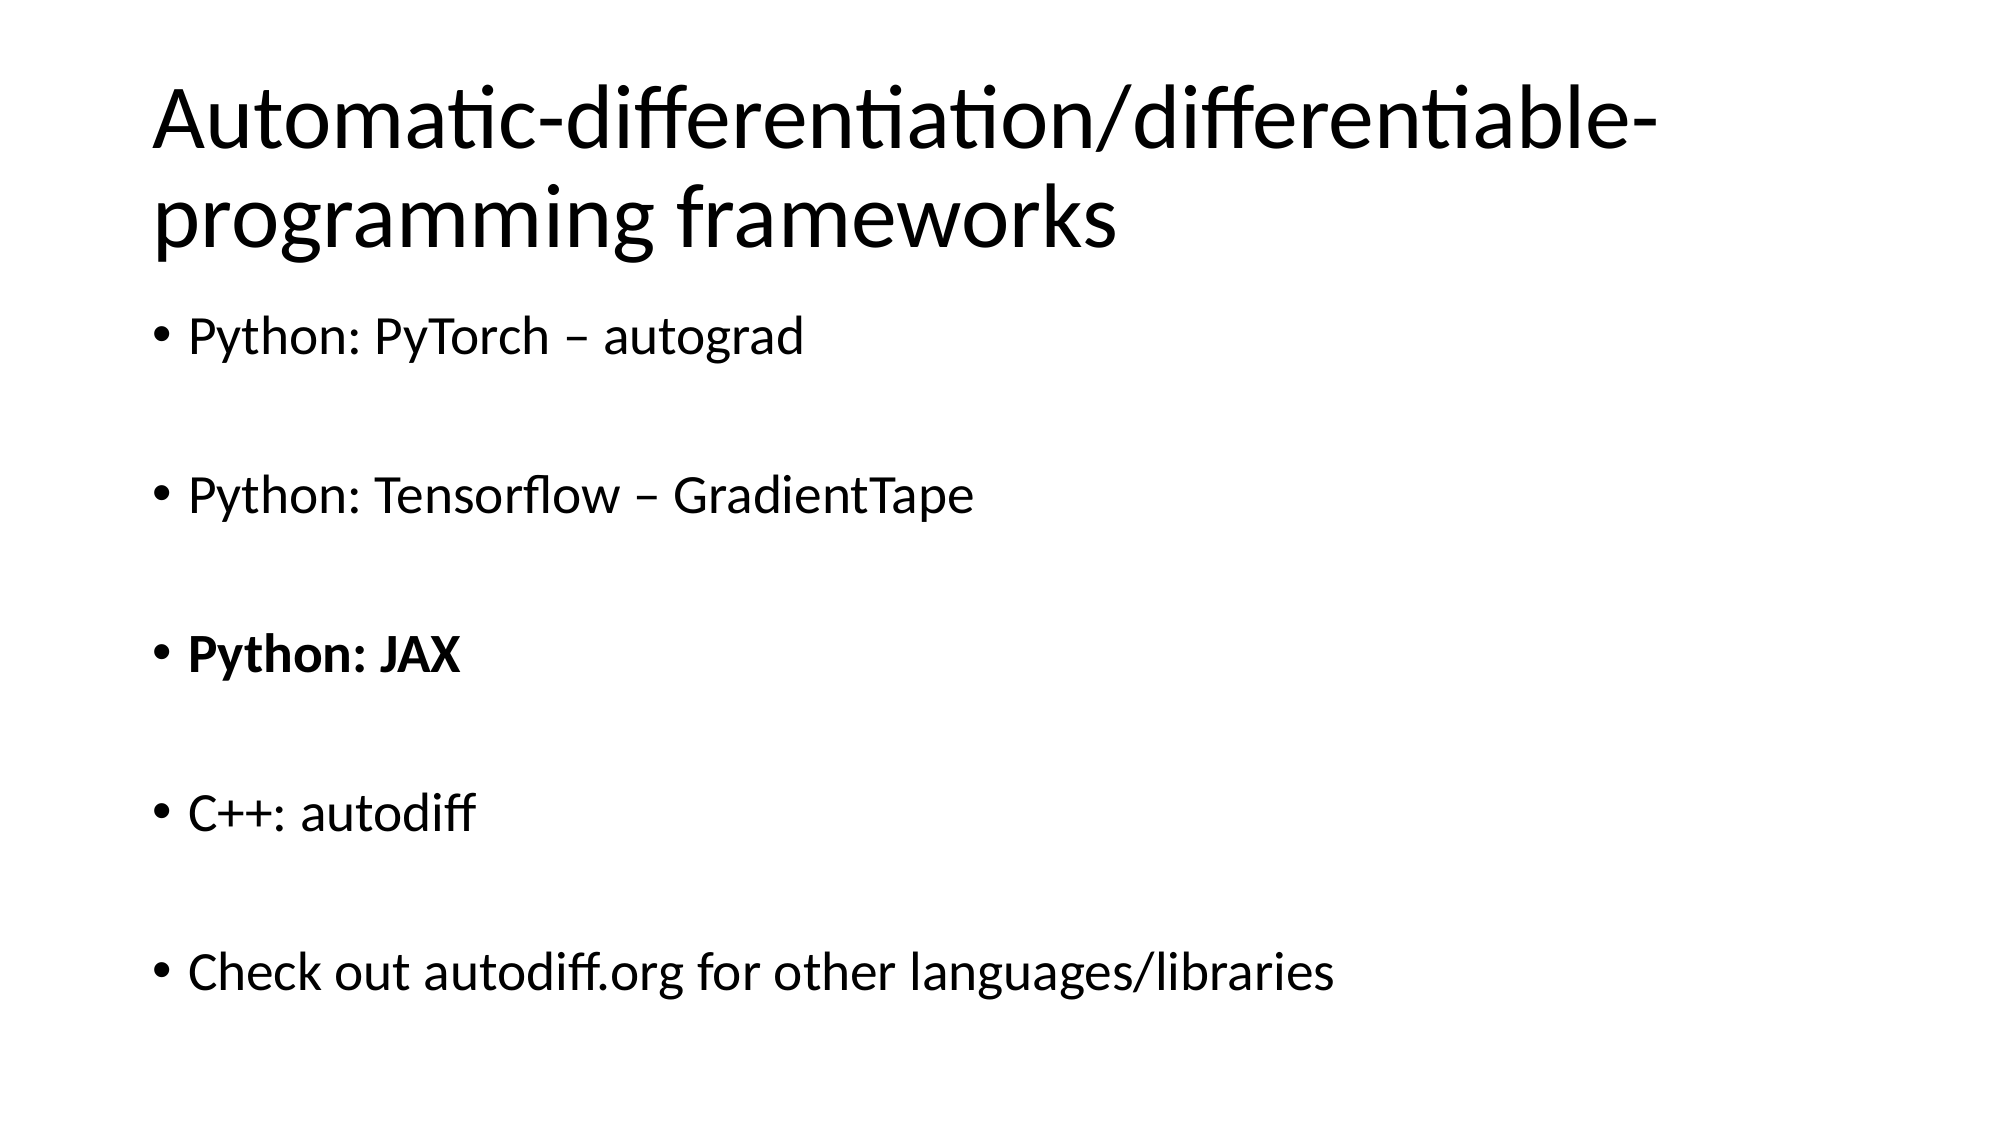

# Automatic-differentiation/differentiable-programming frameworks
Python: PyTorch – autograd

Python: Tensorflow – GradientTape

Python: JAX

C++: autodiff

Check out autodiff.org for other languages/libraries